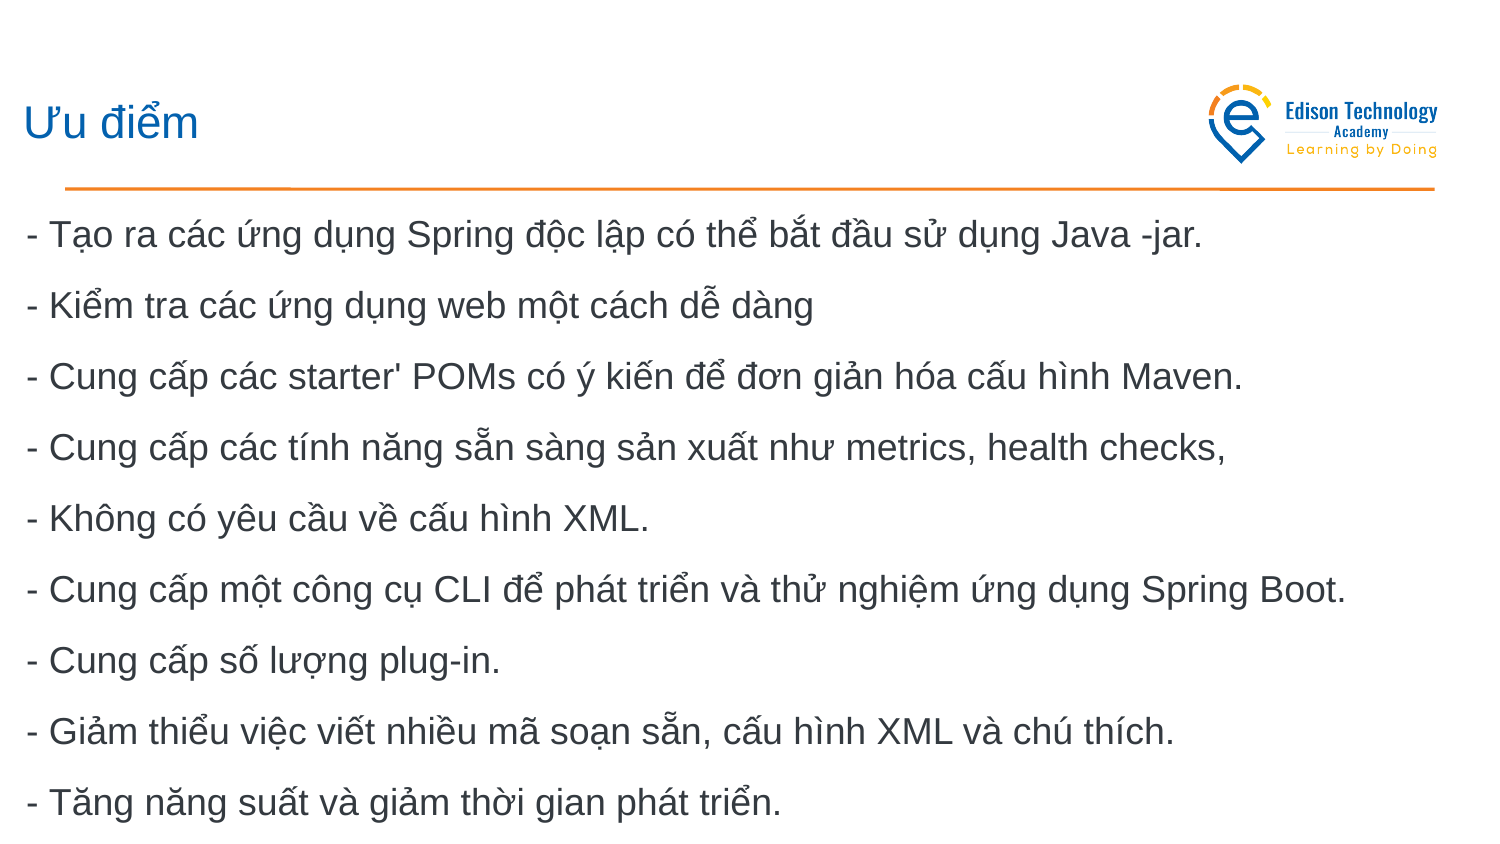

# Ưu điểm
- Tạo ra các ứng dụng Spring độc lập có thể bắt đầu sử dụng Java -jar.
- Kiểm tra các ứng dụng web một cách dễ dàng
- Cung cấp các starter' POMs có ý kiến để đơn giản hóa cấu hình Maven.
- Cung cấp các tính năng sẵn sàng sản xuất như metrics, health checks,
- Không có yêu cầu về cấu hình XML.
- Cung cấp một công cụ CLI để phát triển và thử nghiệm ứng dụng Spring Boot.
- Cung cấp số lượng plug-in.
- Giảm thiểu việc viết nhiều mã soạn sẵn, cấu hình XML và chú thích.
- Tăng năng suất và giảm thời gian phát triển.